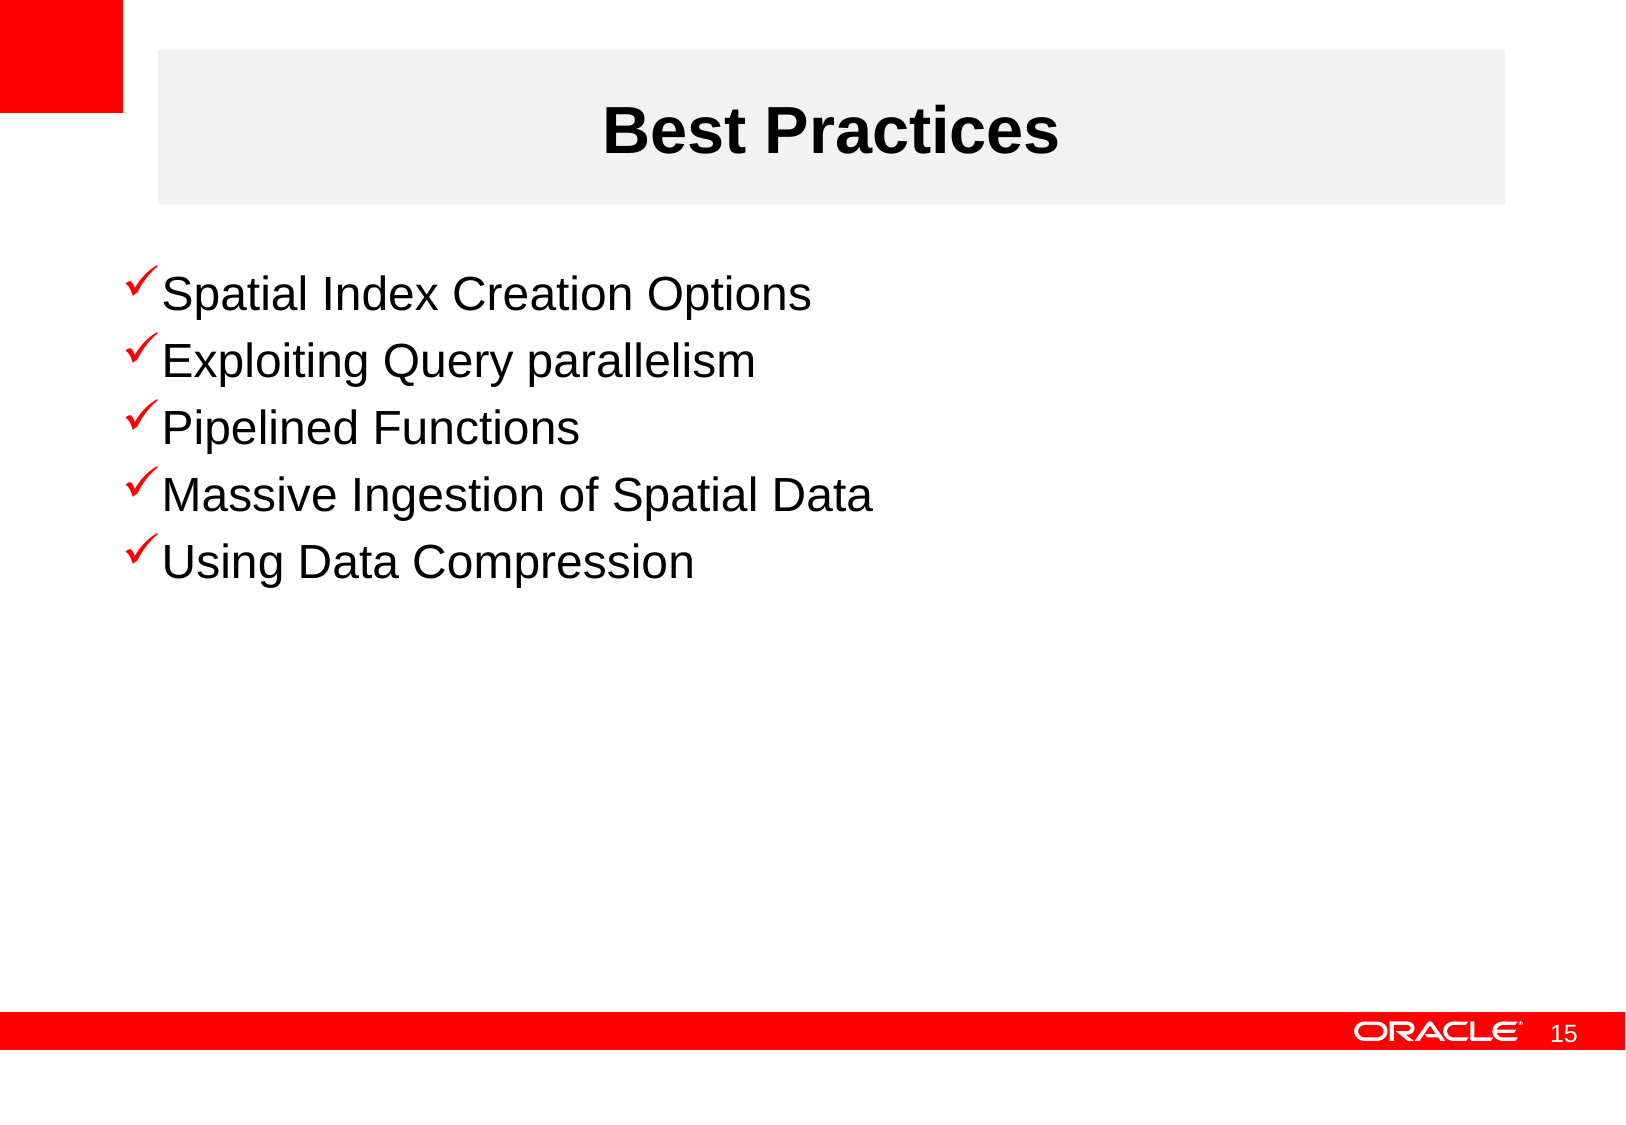

# Best Practices
Spatial Index Creation Options
Exploiting Query parallelism
Pipelined Functions
Massive Ingestion of Spatial Data
Using Data Compression